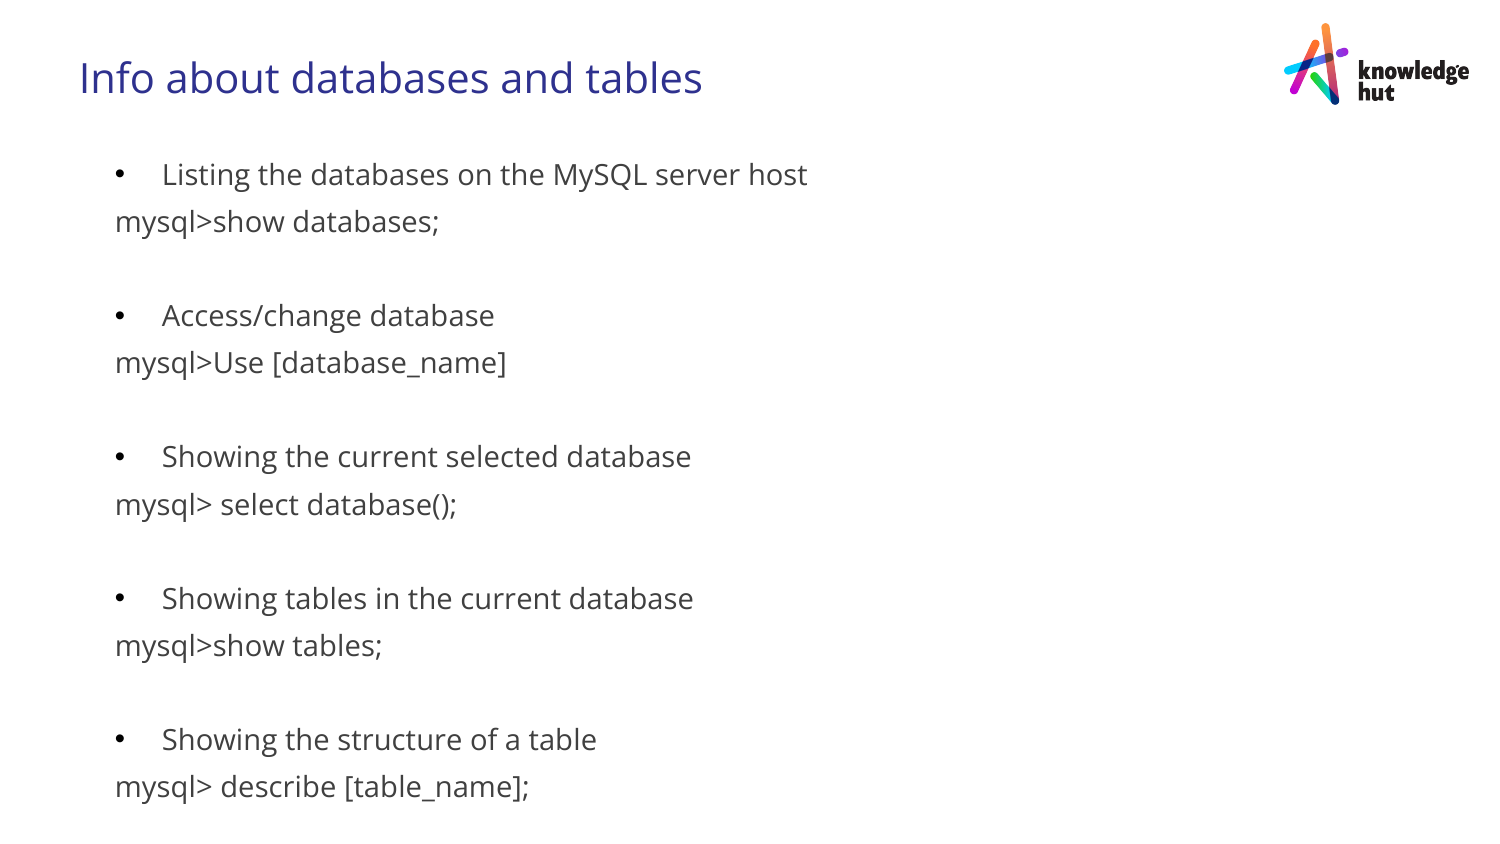

Info about databases and tables
Listing the databases on the MySQL server host
mysql>show databases;

Access/change database
mysql>Use [database_name]

Showing the current selected database
mysql> select database();

Showing tables in the current database
mysql>show tables;

Showing the structure of a table
mysql> describe [table_name];